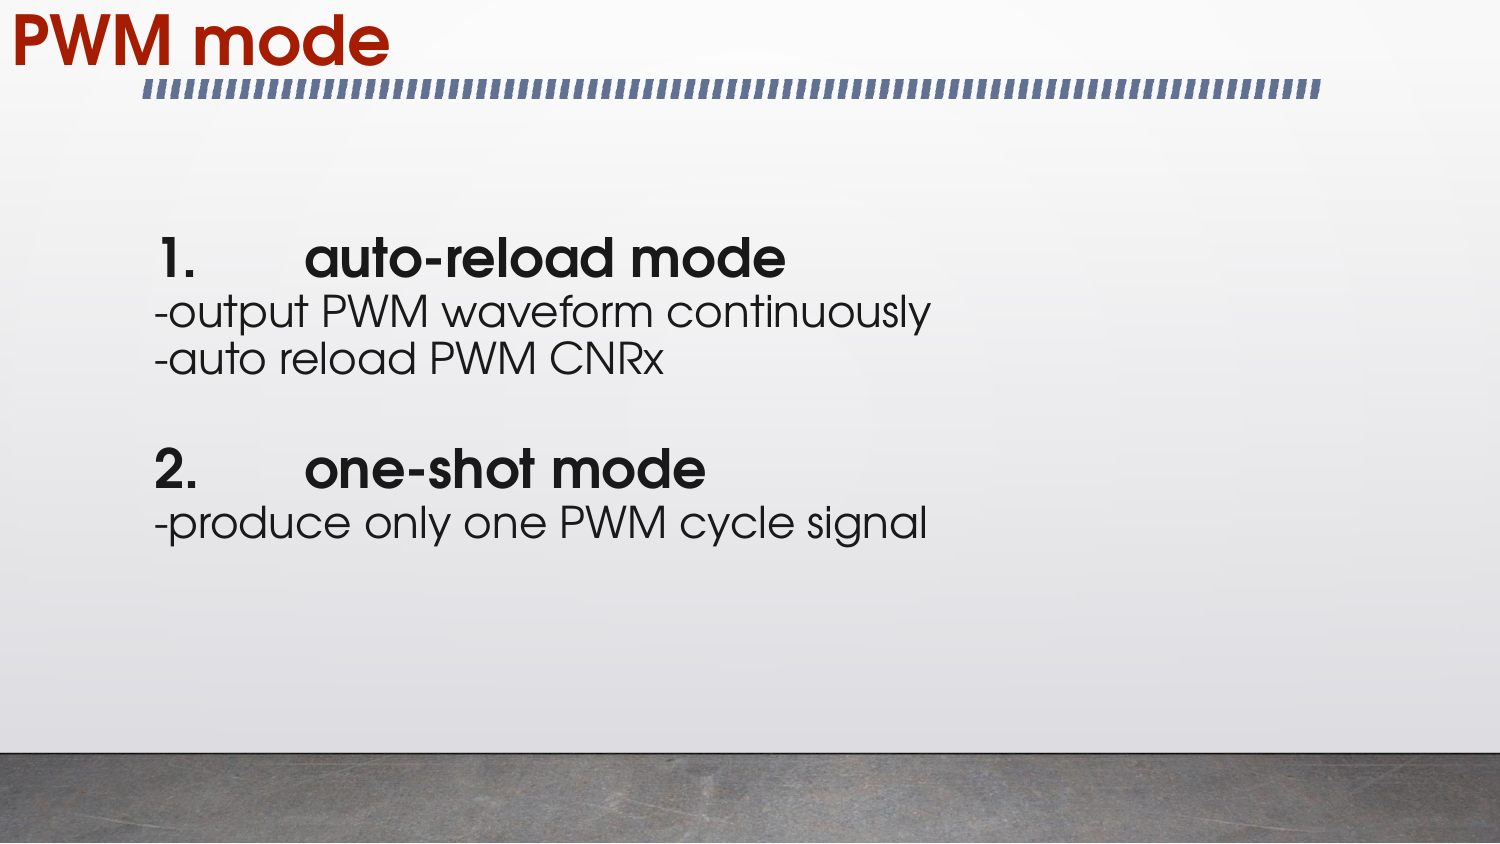

# PWM mode

1.	auto-reload mode
-output PWM waveform continuously
-auto reload PWM CNRx

2.	one-shot mode
-produce only one PWM cycle signal